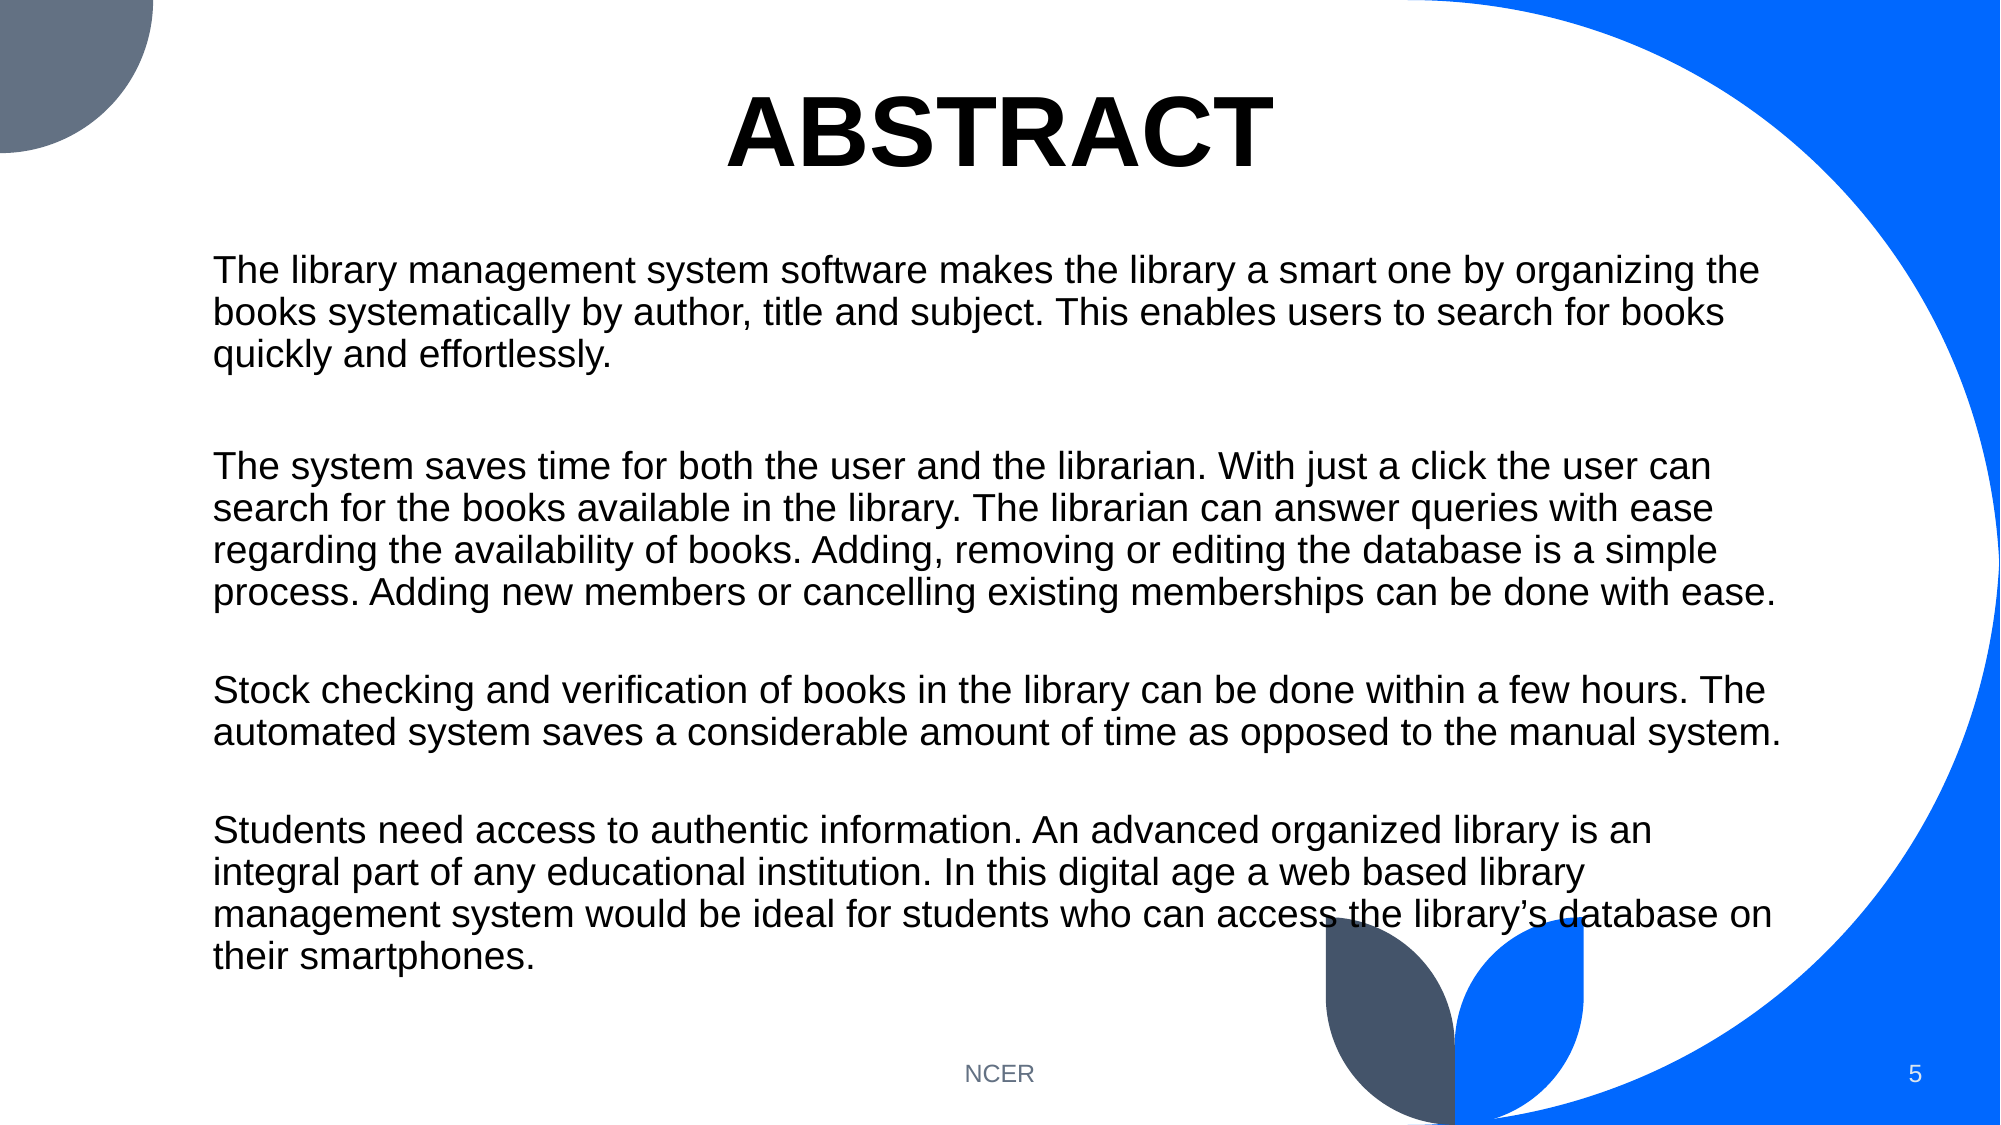

# ABSTRACT

The library management system software makes the library a smart one by organizing the books systematically by author, title and subject. This enables users to search for books quickly and effortlessly.

The system saves time for both the user and the librarian. With just a click the user can search for the books available in the library. The librarian can answer queries with ease regarding the availability of books. Adding, removing or editing the database is a simple process. Adding new members or cancelling existing memberships can be done with ease.
Stock checking and verification of books in the library can be done within a few hours. The automated system saves a considerable amount of time as opposed to the manual system.
Students need access to authentic information. An advanced organized library is an integral part of any educational institution. In this digital age a web based library management system would be ideal for students who can access the library’s database on their smartphones.
NCER
5